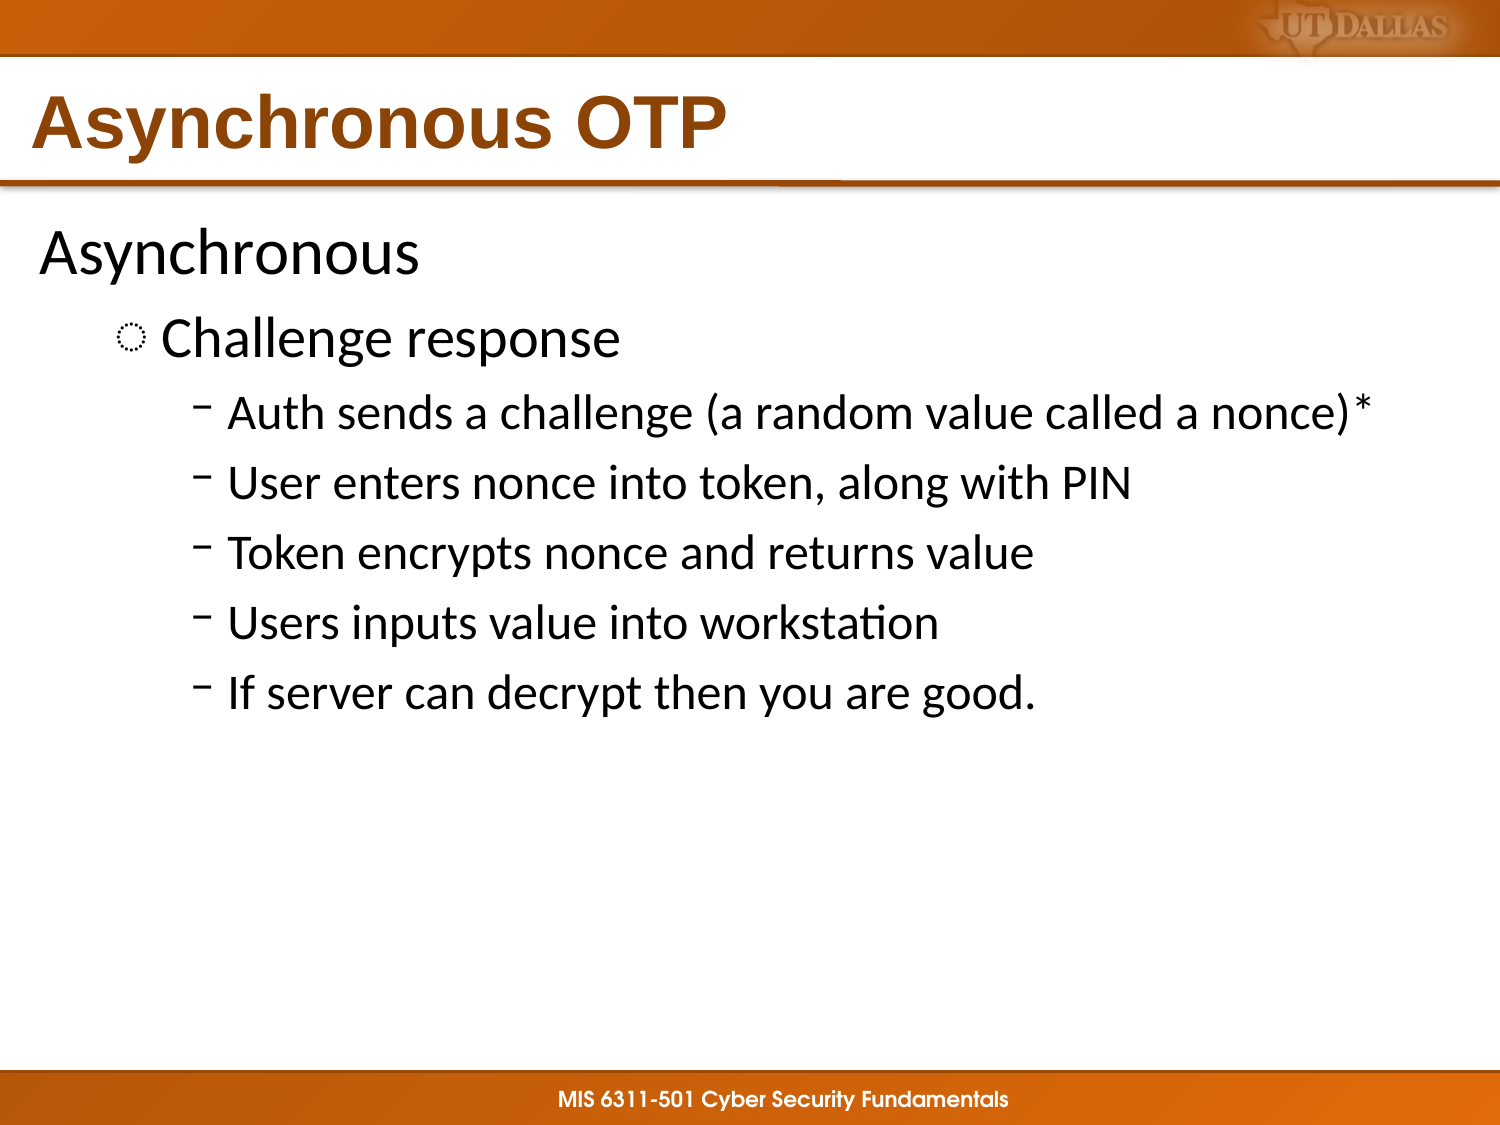

# Asynchronous OTP
Asynchronous
Challenge response
Auth sends a challenge (a random value called a nonce)*
User enters nonce into token, along with PIN
Token encrypts nonce and returns value
Users inputs value into workstation
If server can decrypt then you are good.